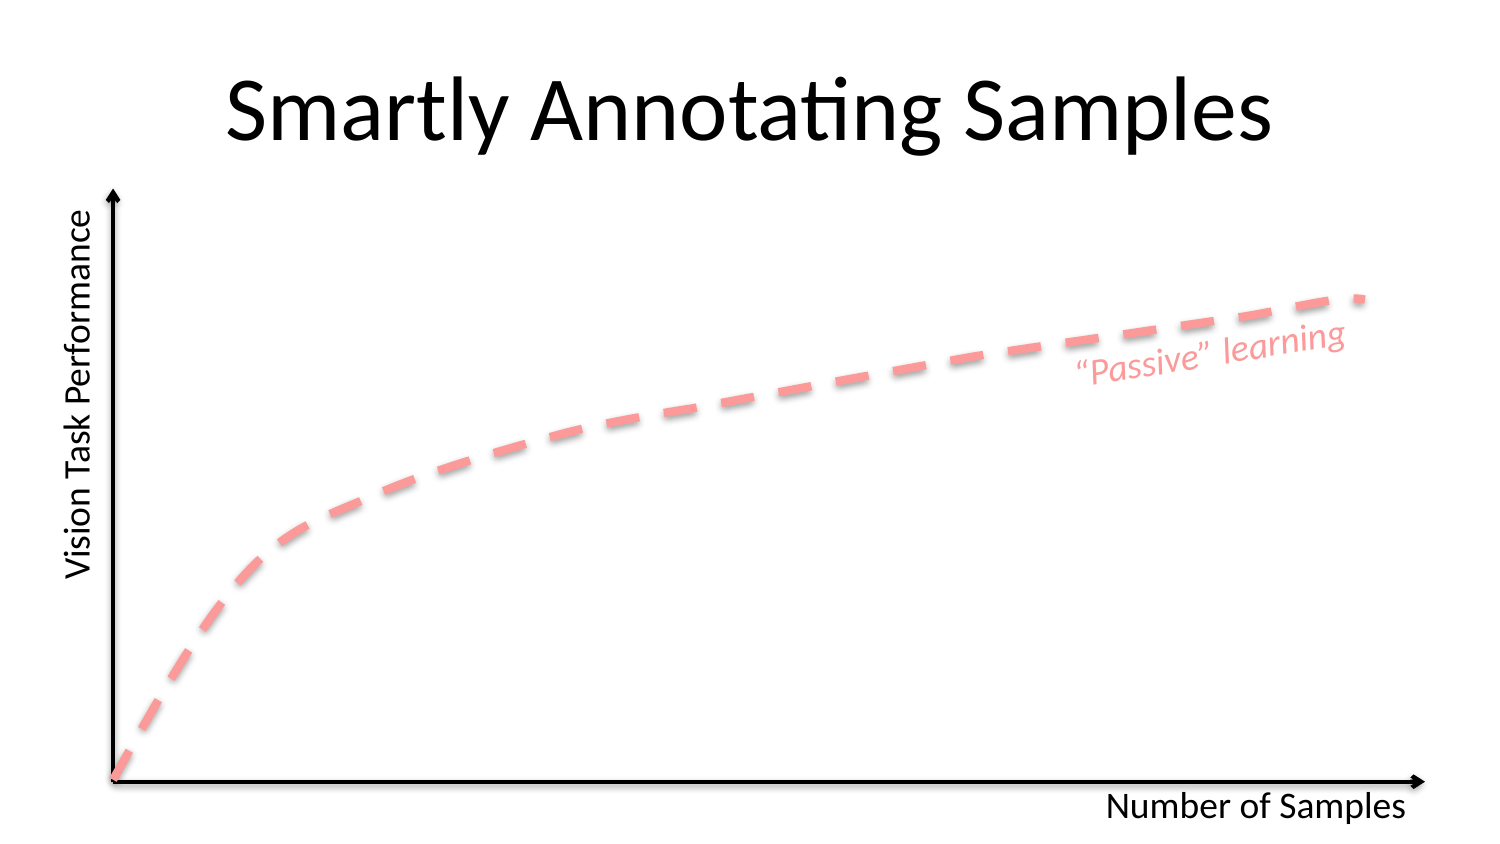

# Smartly Annotating Samples

“Passive” learning
Vision Task Performance
Number of Samples